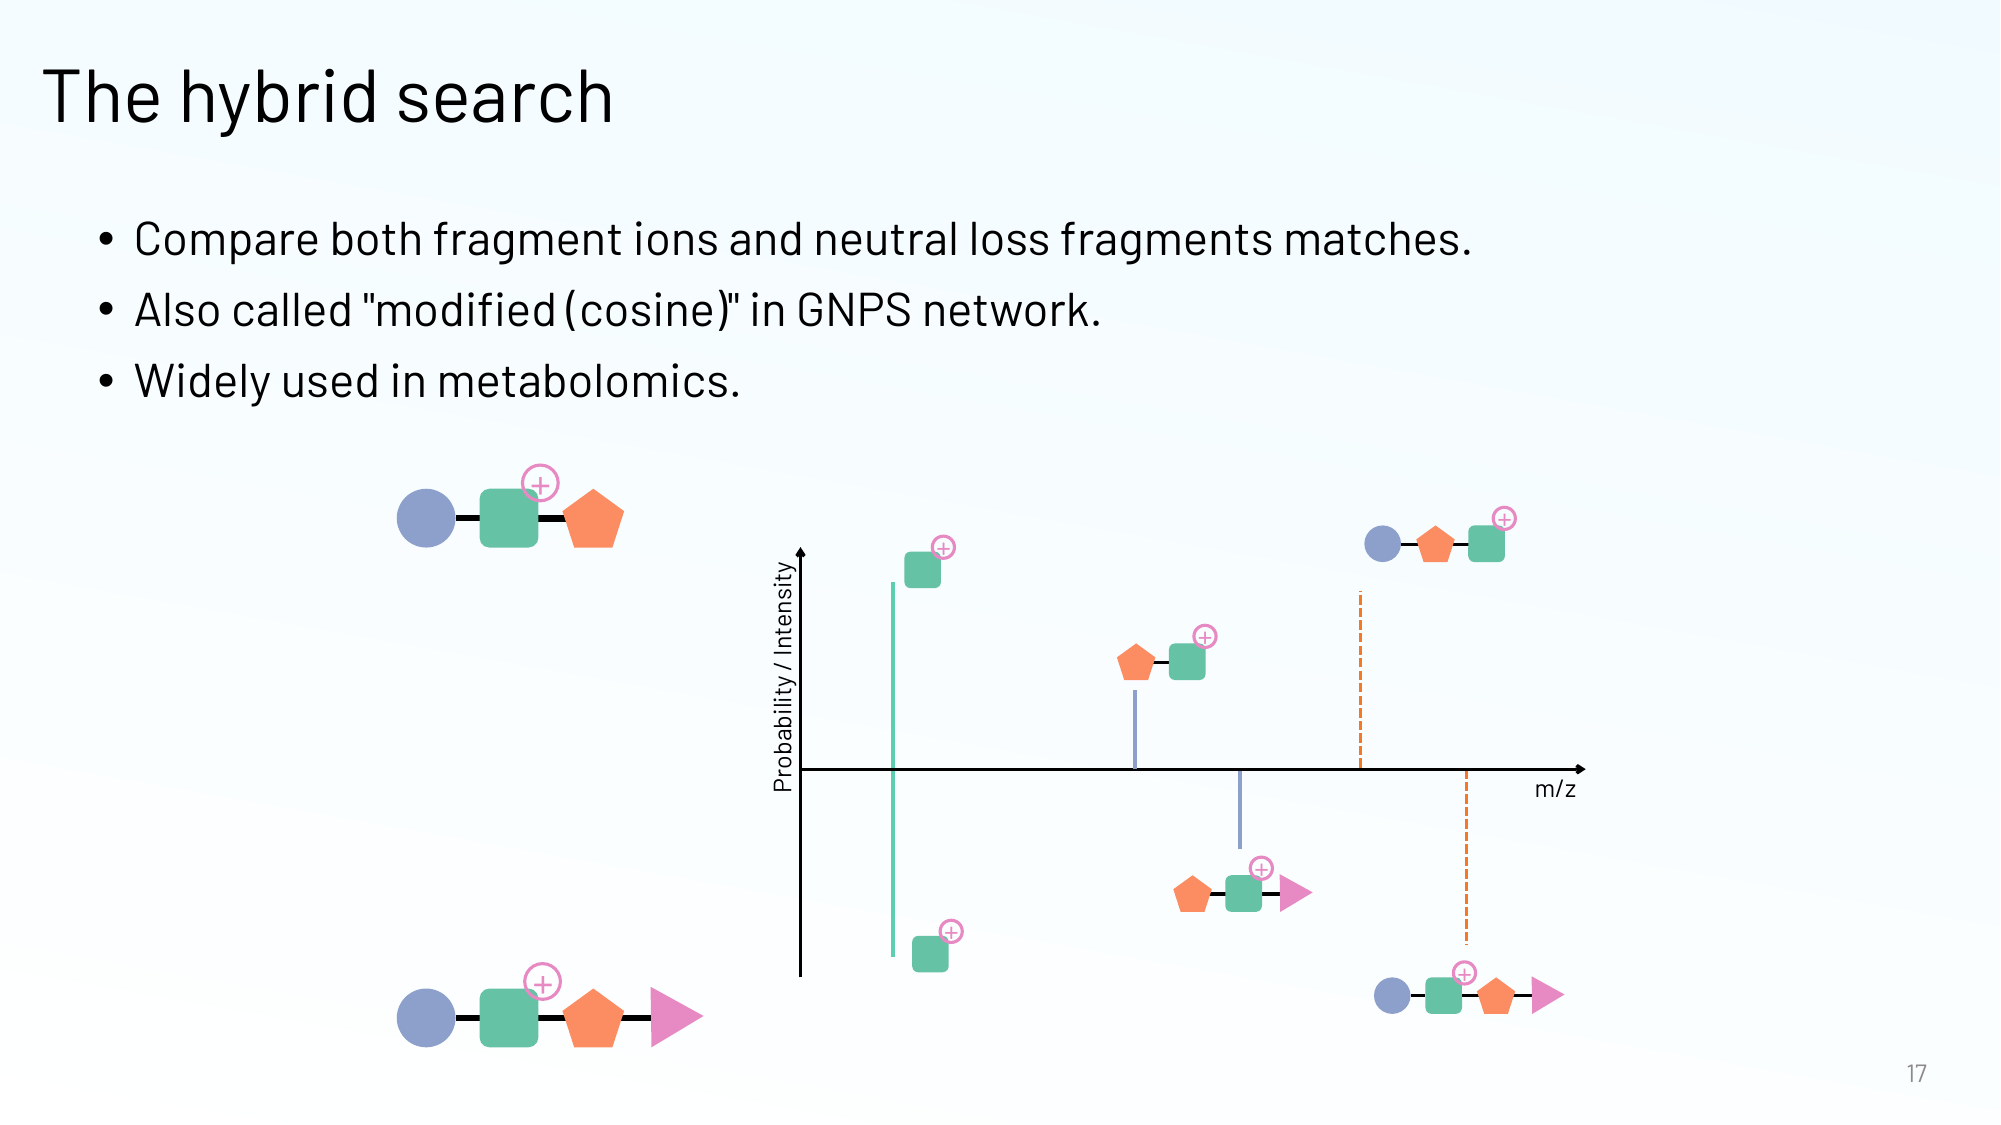

# The hybrid search
Compare both fragment ions and neutral loss fragments matches.
Also called "modified (cosine)" in GNPS network.
Widely used in metabolomics.
+

+

+

+

Probability / Intensity
m/z
+

+

+

+

17